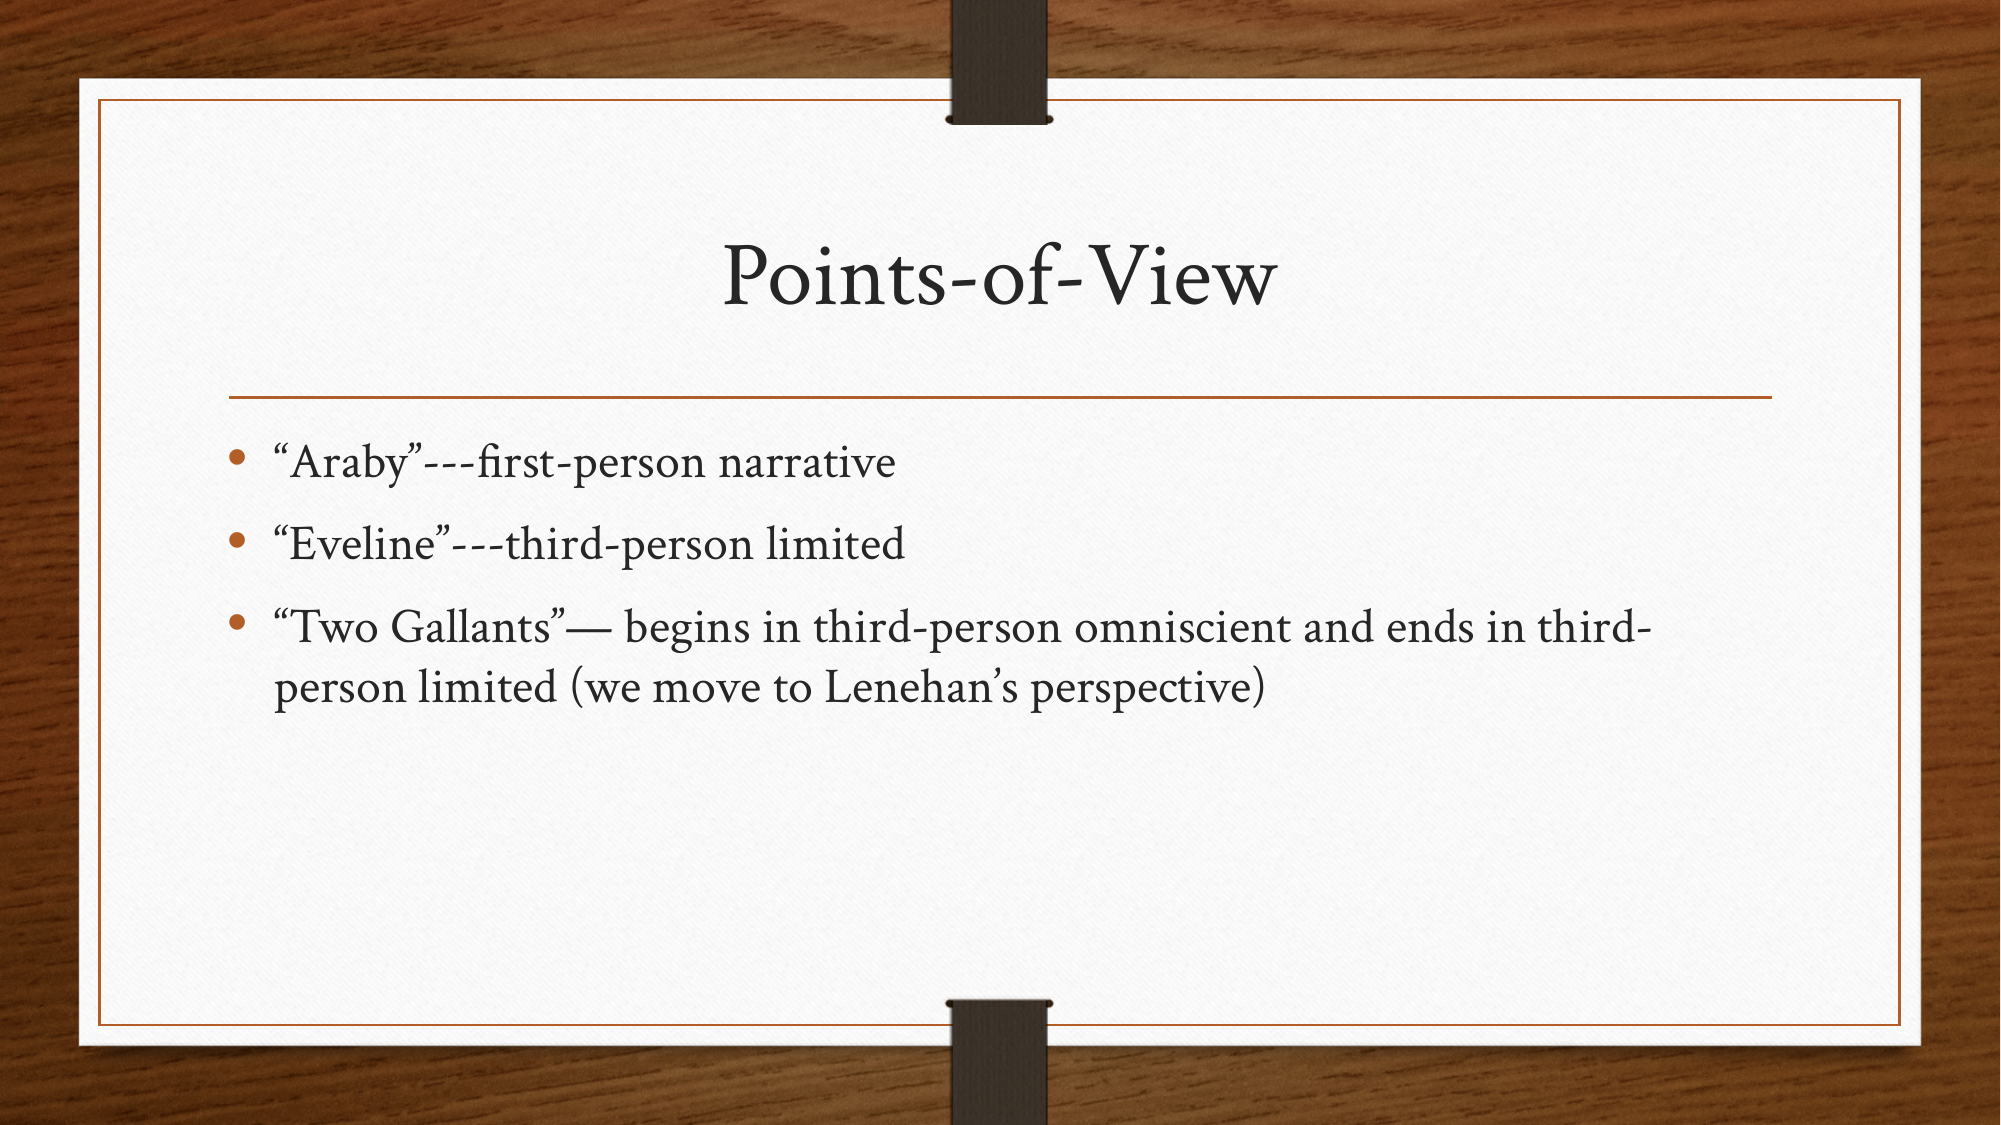

# Points-of-View
“Araby”---first-person narrative
“Eveline”---third-person limited
“Two Gallants”— begins in third-person omniscient and ends in third-person limited (we move to Lenehan’s perspective)